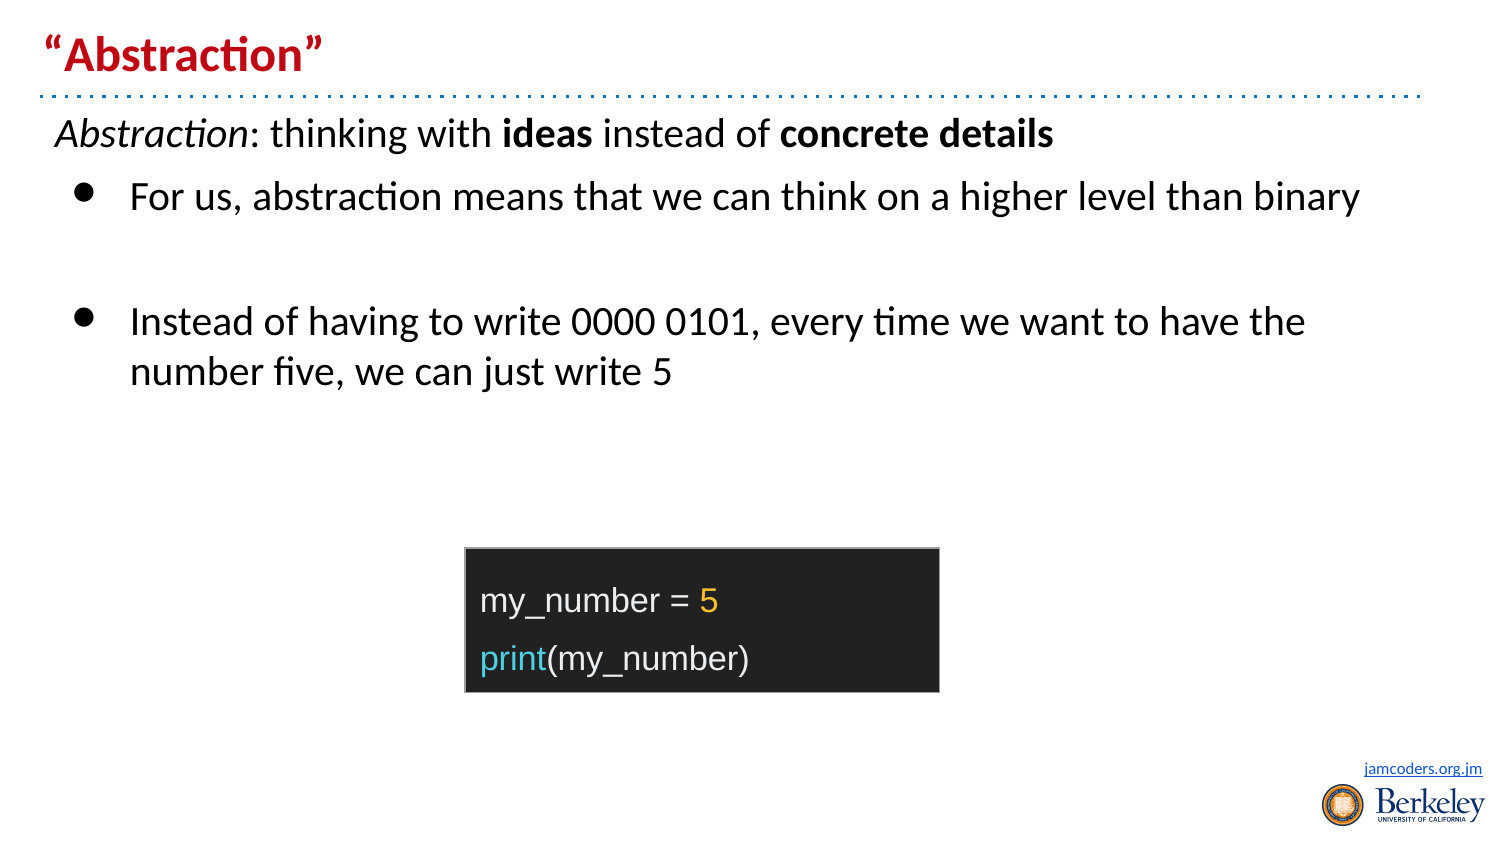

# “Abstraction”
Abstraction: thinking with ideas instead of concrete details
For us, abstraction means that we can think on a higher level than binary

Instead of having to write 0000 0101, every time we want to have the number five, we can just write 5
| my\_number = 5 print(my\_number) |
| --- |